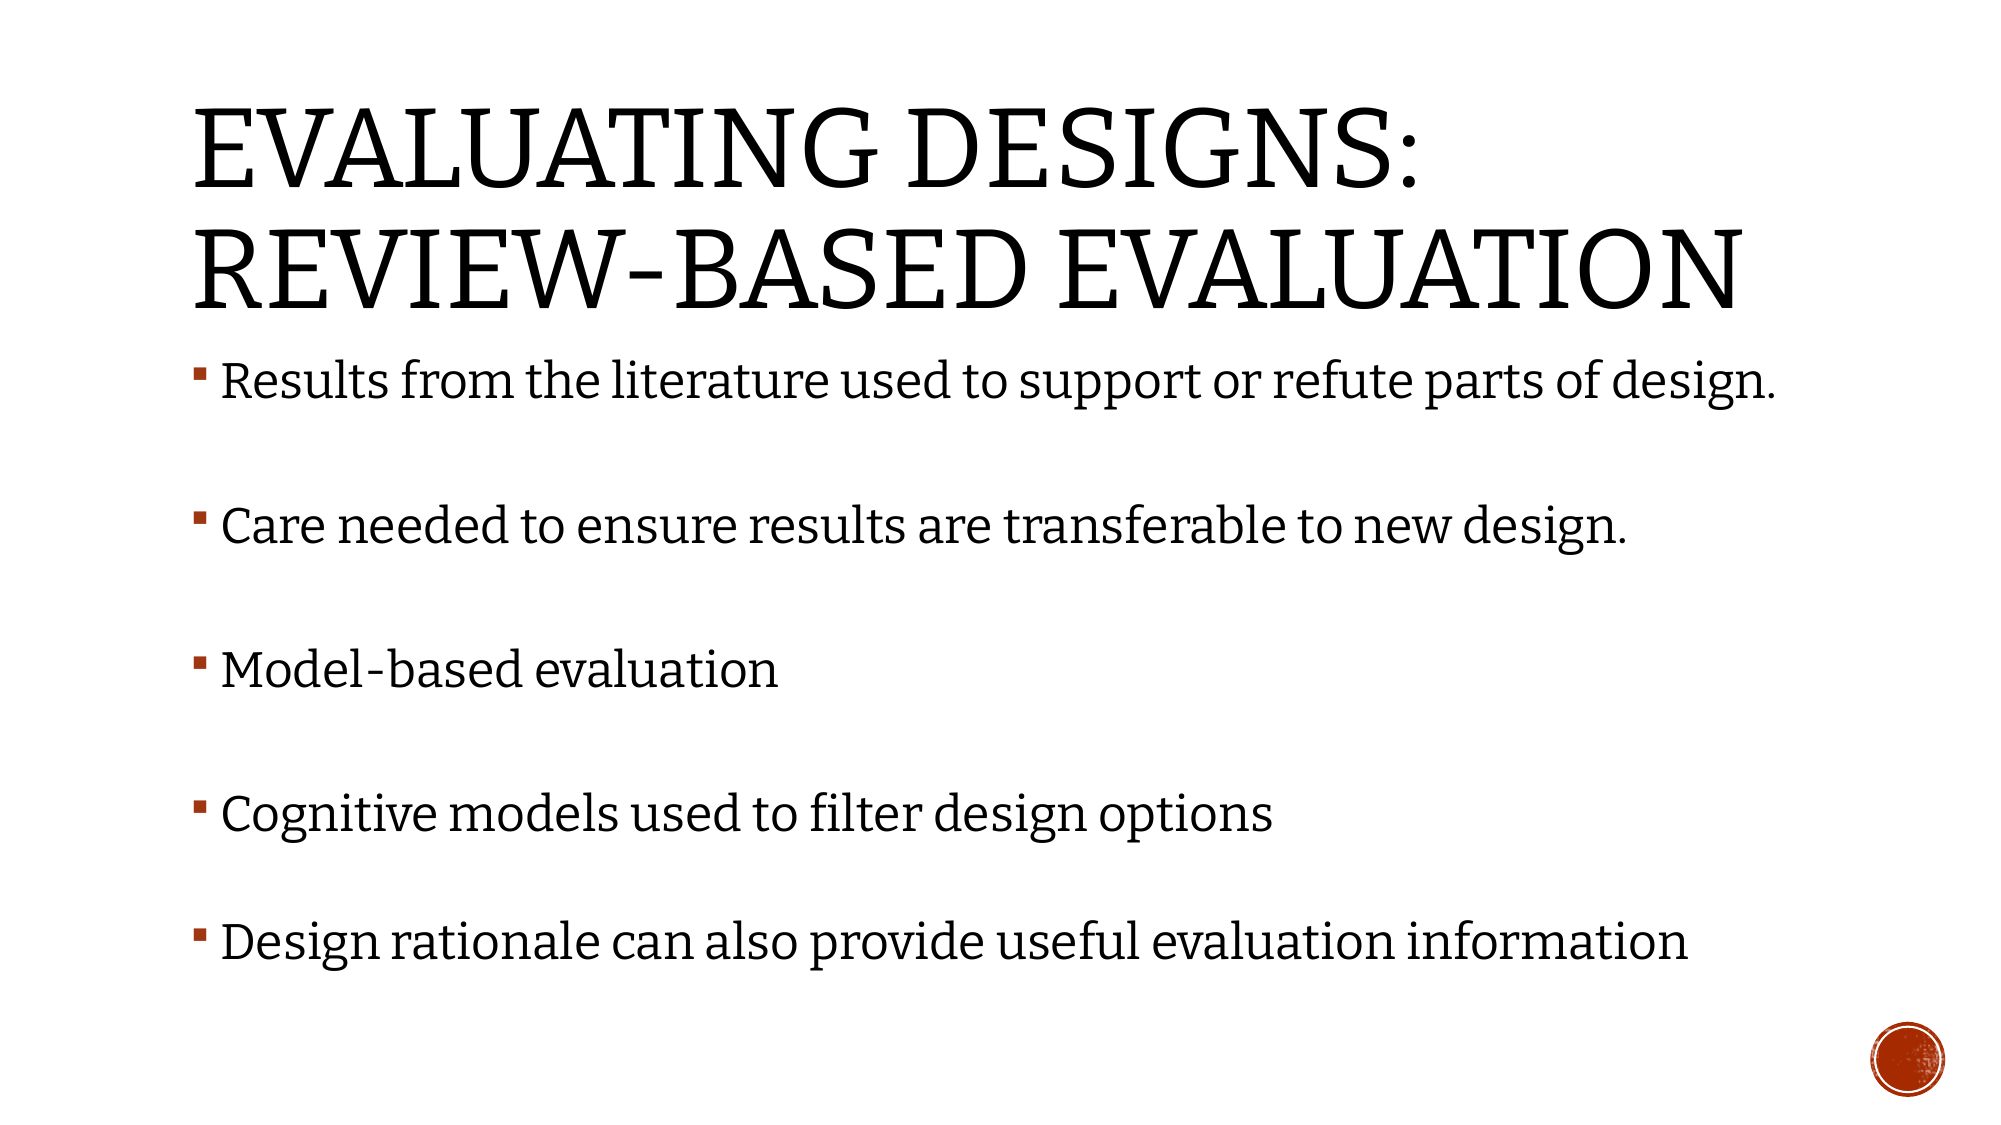

# Evaluating Designs: Review-based evaluation
Results from the literature used to support or refute parts of design.

Care needed to ensure results are transferable to new design.

Model-based evaluation

Cognitive models used to filter design options

Design rationale can also provide useful evaluation information